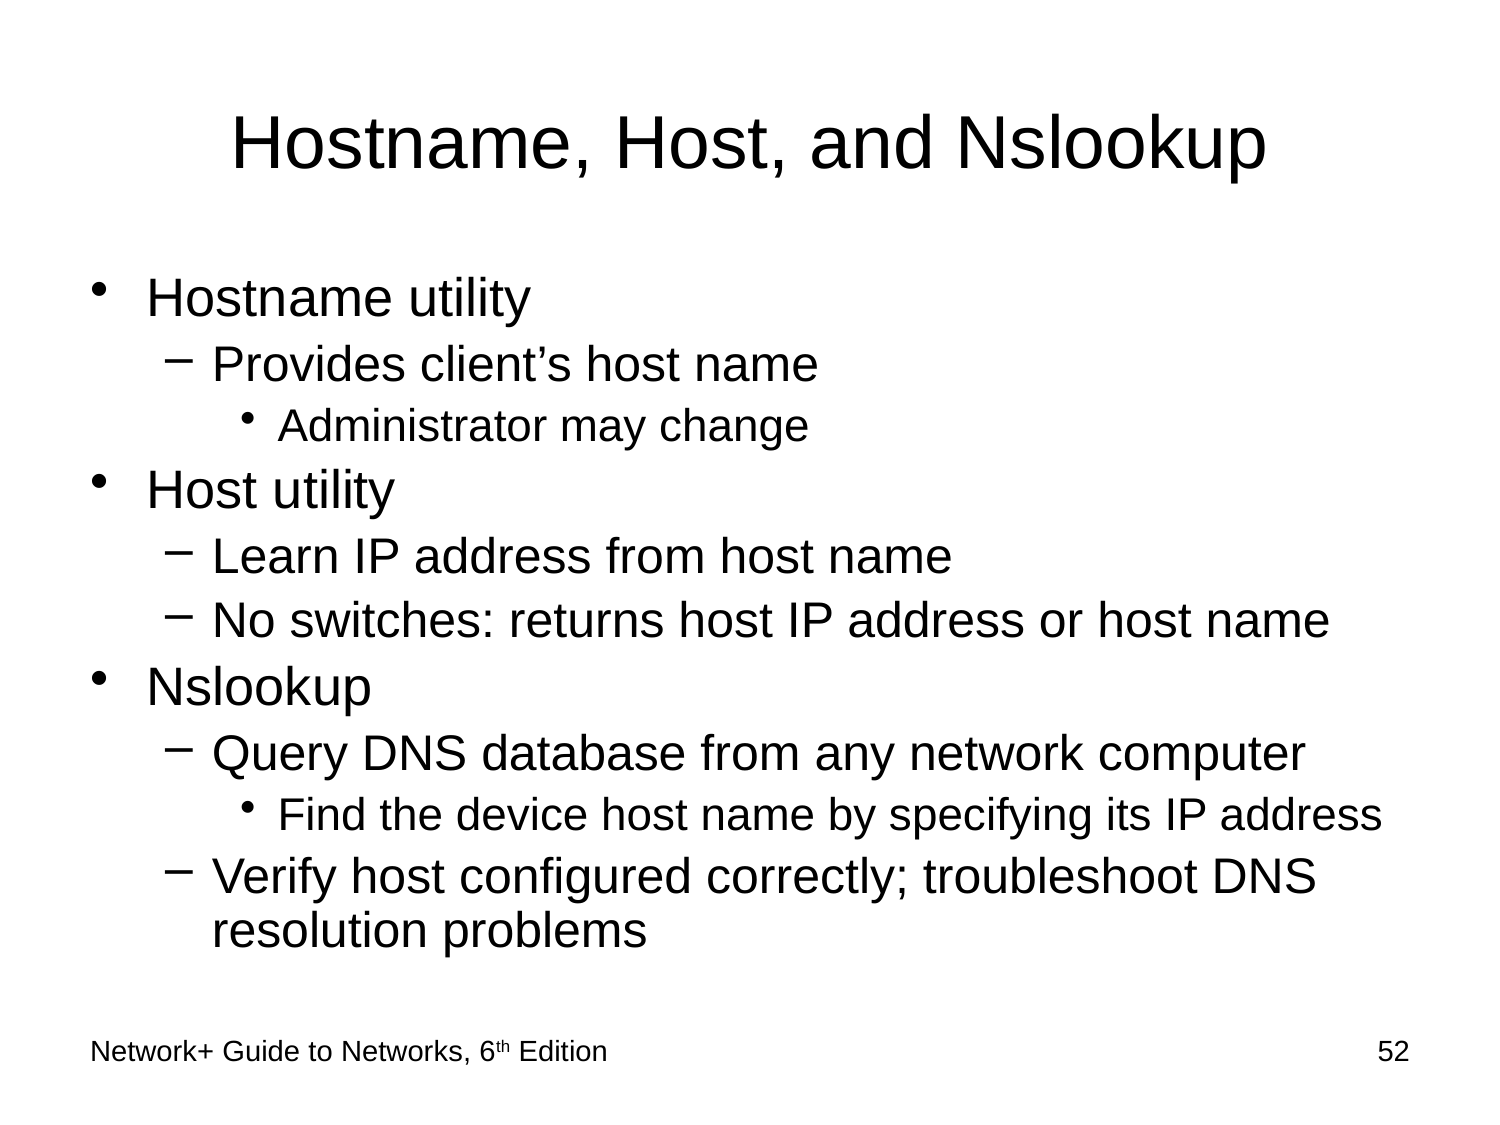

# Hostname, Host, and Nslookup
Hostname utility
Provides client’s host name
Administrator may change
Host utility
Learn IP address from host name
No switches: returns host IP address or host name
Nslookup
Query DNS database from any network computer
Find the device host name by specifying its IP address
Verify host configured correctly; troubleshoot DNS resolution problems
Network+ Guide to Networks, 6th Edition
52